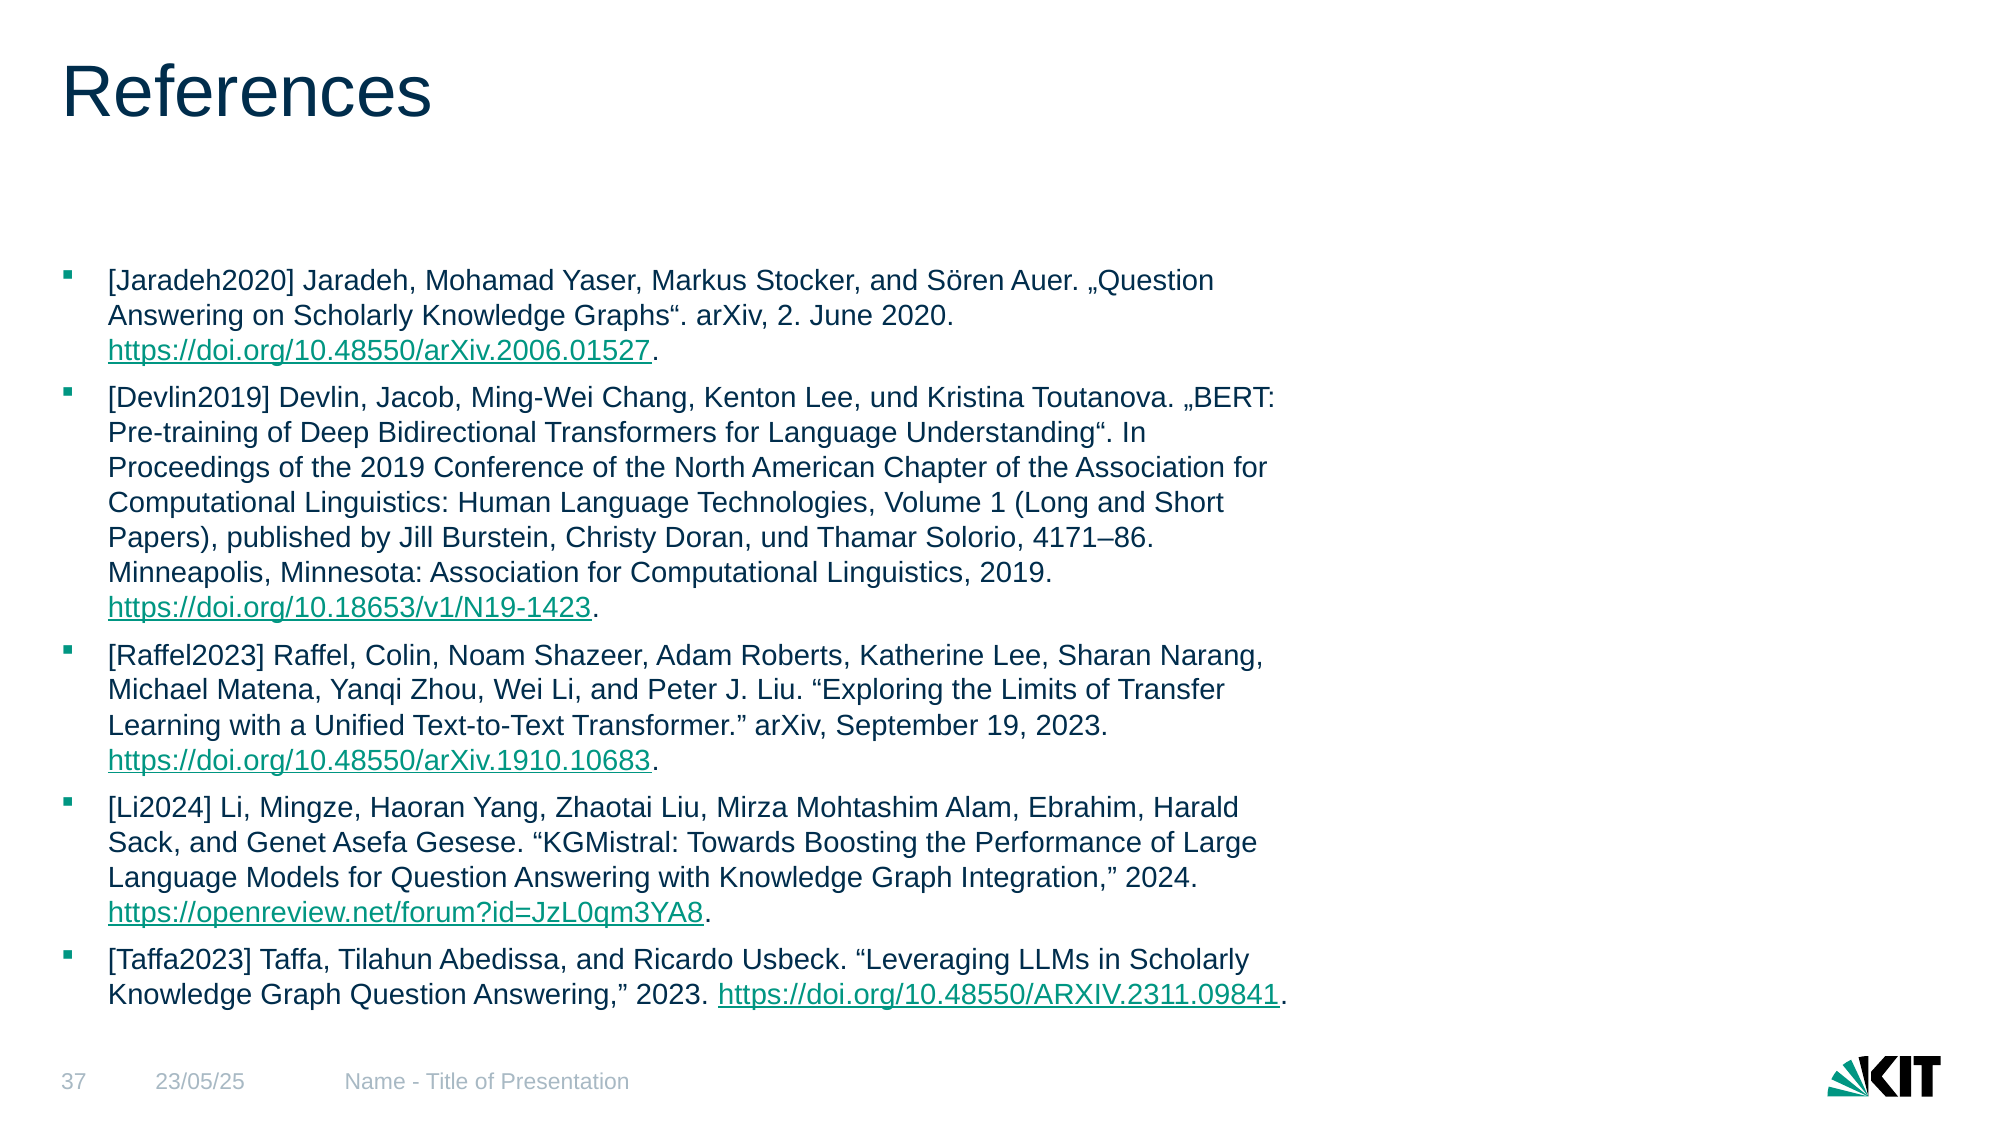

# References
[Jaradeh2020] Jaradeh, Mohamad Yaser, Markus Stocker, and Sören Auer. „Question Answering on Scholarly Knowledge Graphs“. arXiv, 2. June 2020. https://doi.org/10.48550/arXiv.2006.01527.
[Devlin2019] Devlin, Jacob, Ming-Wei Chang, Kenton Lee, und Kristina Toutanova. „BERT: Pre-training of Deep Bidirectional Transformers for Language Understanding“. In Proceedings of the 2019 Conference of the North American Chapter of the Association for Computational Linguistics: Human Language Technologies, Volume 1 (Long and Short Papers), published by Jill Burstein, Christy Doran, und Thamar Solorio, 4171–86. Minneapolis, Minnesota: Association for Computational Linguistics, 2019. https://doi.org/10.18653/v1/N19-1423.
[Raffel2023] Raffel, Colin, Noam Shazeer, Adam Roberts, Katherine Lee, Sharan Narang, Michael Matena, Yanqi Zhou, Wei Li, and Peter J. Liu. “Exploring the Limits of Transfer Learning with a Unified Text-to-Text Transformer.” arXiv, September 19, 2023. https://doi.org/10.48550/arXiv.1910.10683.
[Li2024] Li, Mingze, Haoran Yang, Zhaotai Liu, Mirza Mohtashim Alam, Ebrahim, Harald Sack, and Genet Asefa Gesese. “KGMistral: Towards Boosting the Performance of Large Language Models for Question Answering with Knowledge Graph Integration,” 2024. https://openreview.net/forum?id=JzL0qm3YA8.
[Taffa2023] Taffa, Tilahun Abedissa, and Ricardo Usbeck. “Leveraging LLMs in Scholarly Knowledge Graph Question Answering,” 2023. https://doi.org/10.48550/ARXIV.2311.09841.
37
23/05/25
Name - Title of Presentation